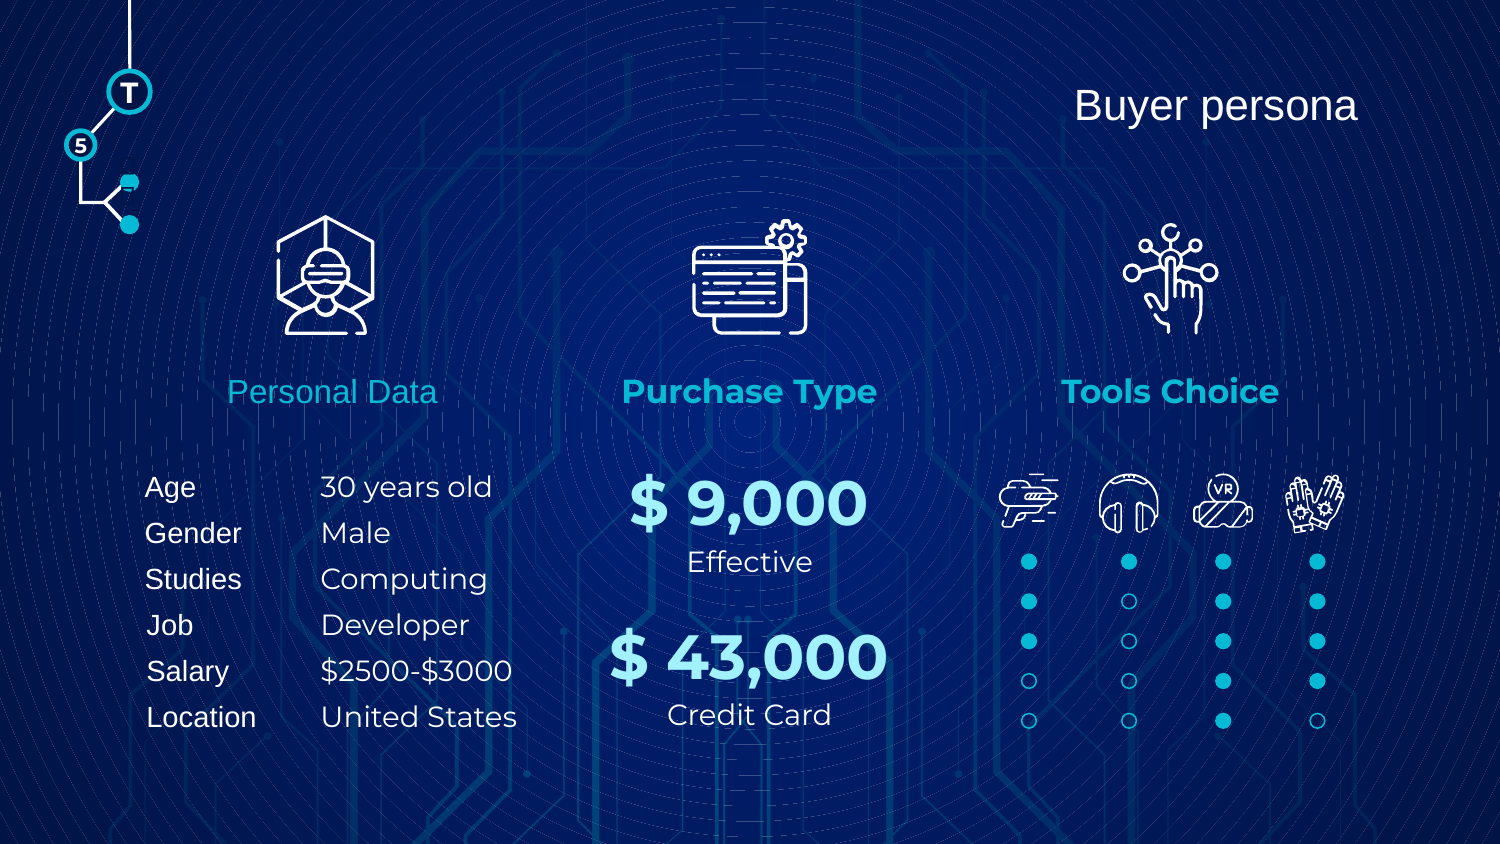

# Buyer persona
T
5
🠺

🠺

Personal Data
Purchase Type
Tools Choice
Age
30 years old

$ 9,000
Male
Gender
Effective

Computing
Studies
Developer
Job
$ 43,000
$2500-$3000
Salary
Credit Card
United States
Location